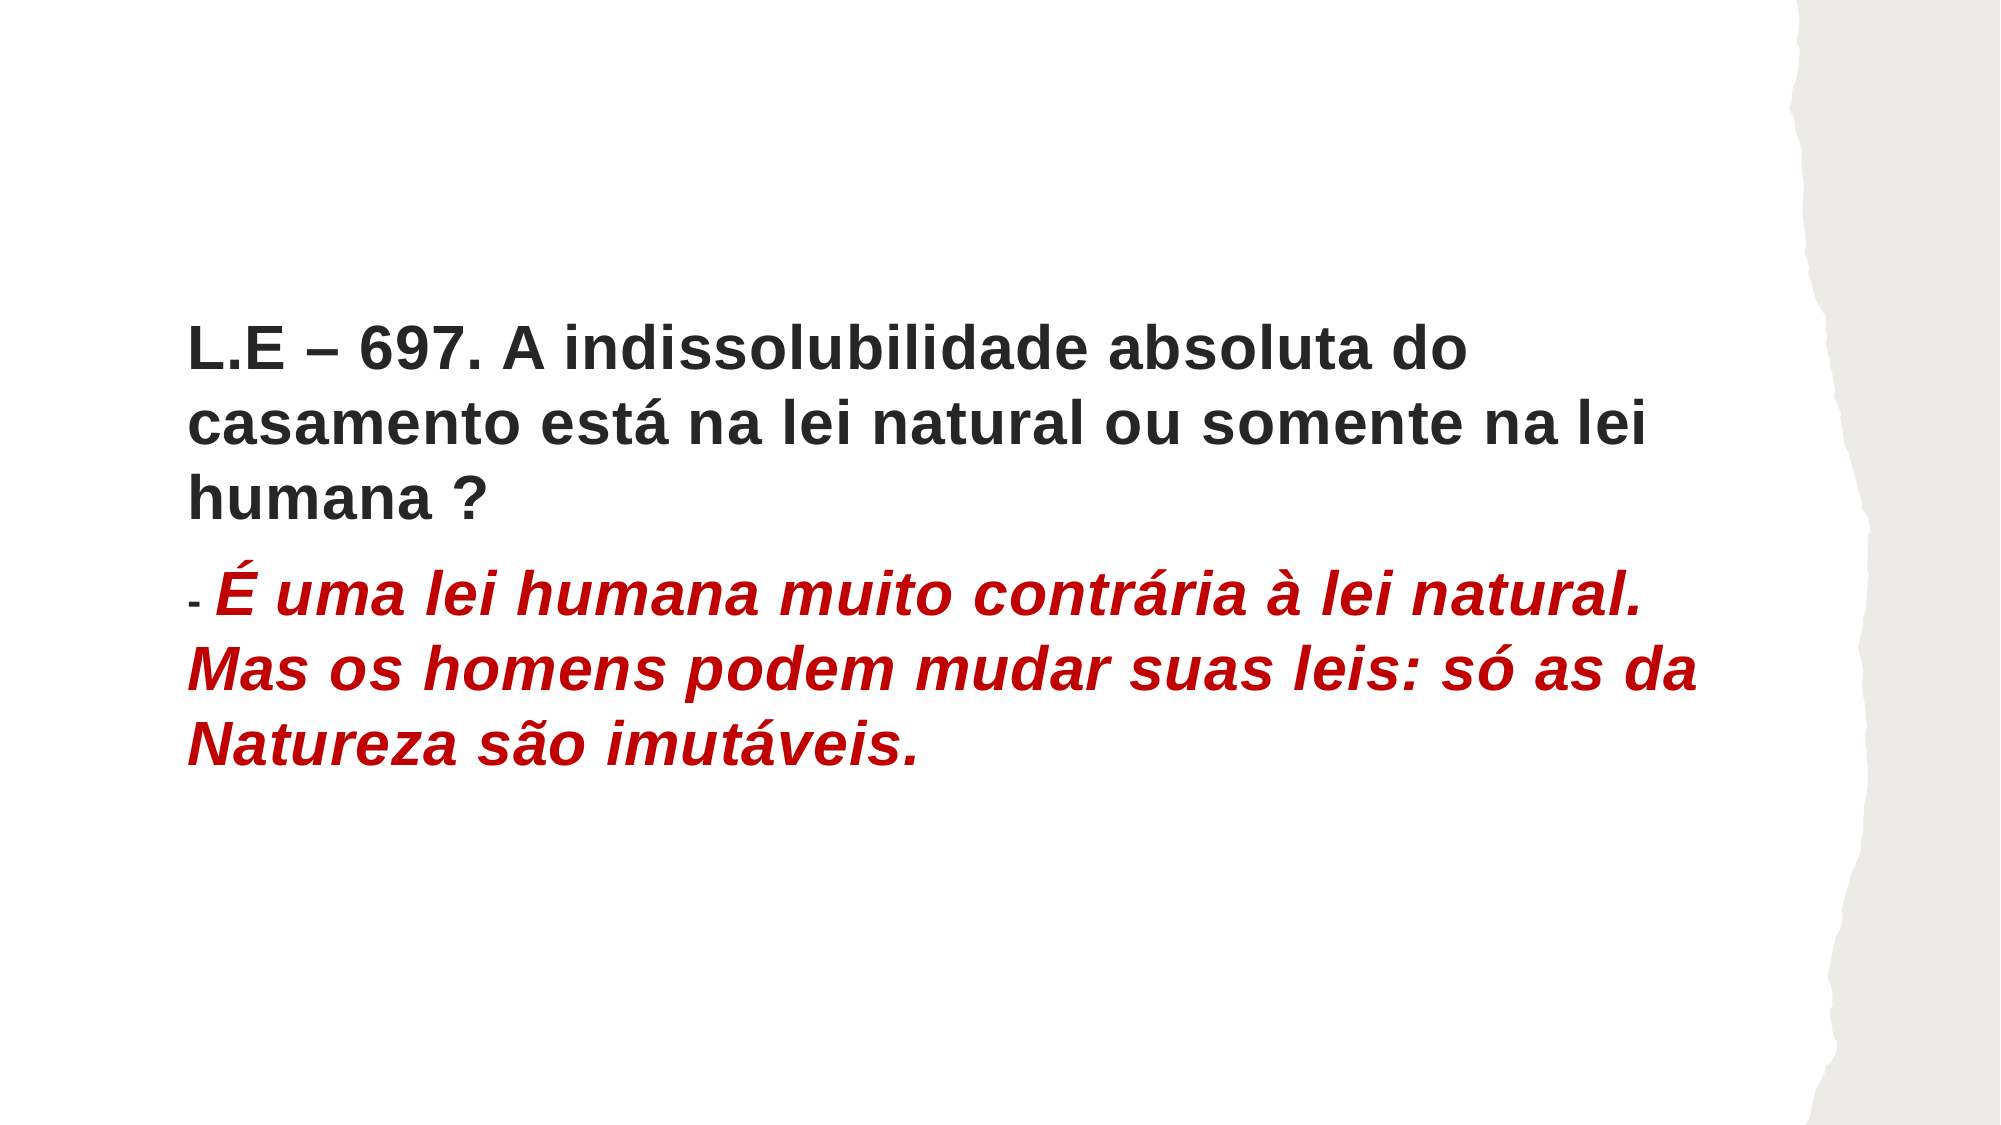

L.E – 697. A indissolubilidade absoluta do casamento está na lei natural ou somente na lei humana ?
- É uma lei humana muito contrária à lei natural. Mas os homens podem mudar suas leis: só as da Natureza são imutáveis.